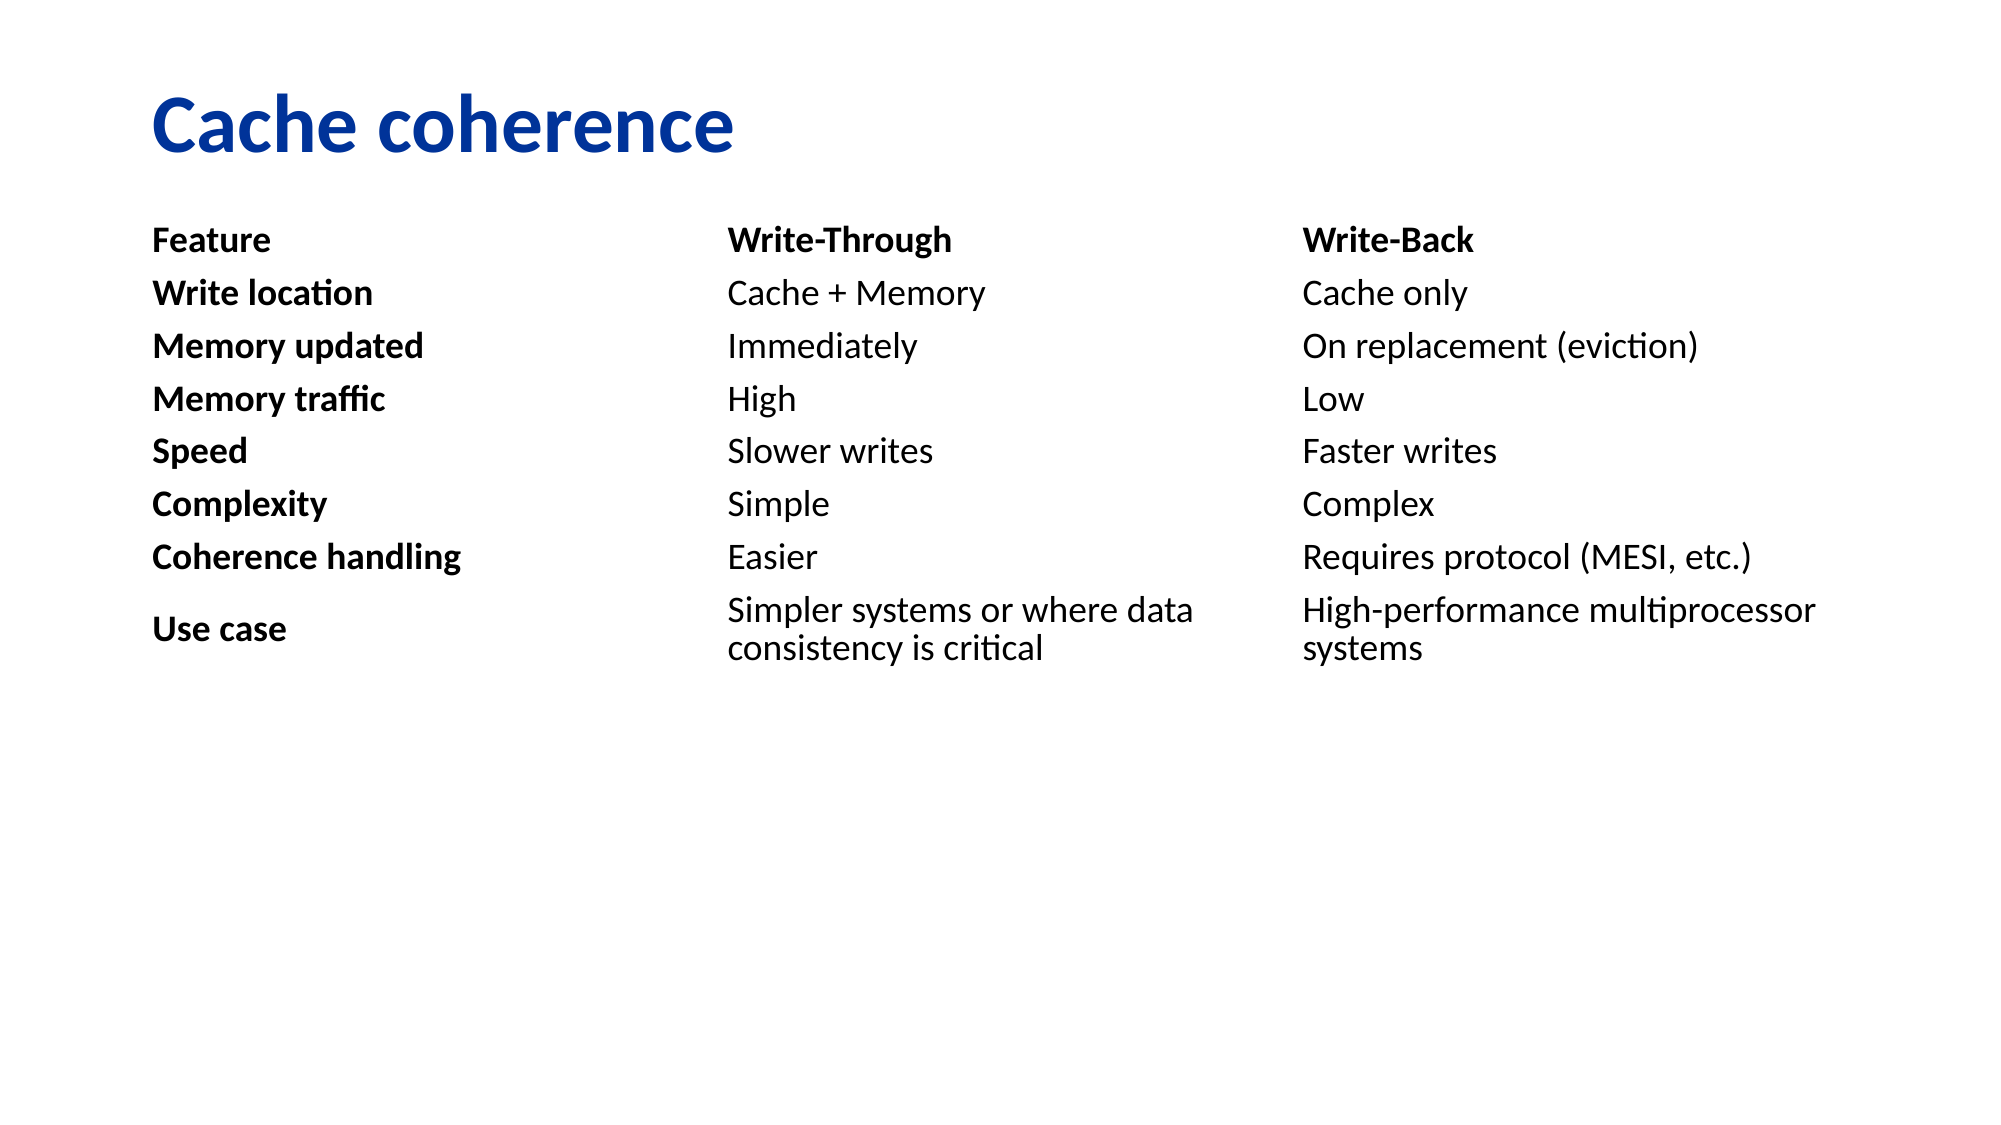

# Cache coherence
| Feature | Write-Through | Write-Back |
| --- | --- | --- |
| Write location | Cache + Memory | Cache only |
| Memory updated | Immediately | On replacement (eviction) |
| Memory traffic | High | Low |
| Speed | Slower writes | Faster writes |
| Complexity | Simple | Complex |
| Coherence handling | Easier | Requires protocol (MESI, etc.) |
| Use case | Simpler systems or where data consistency is critical | High-performance multiprocessor systems |